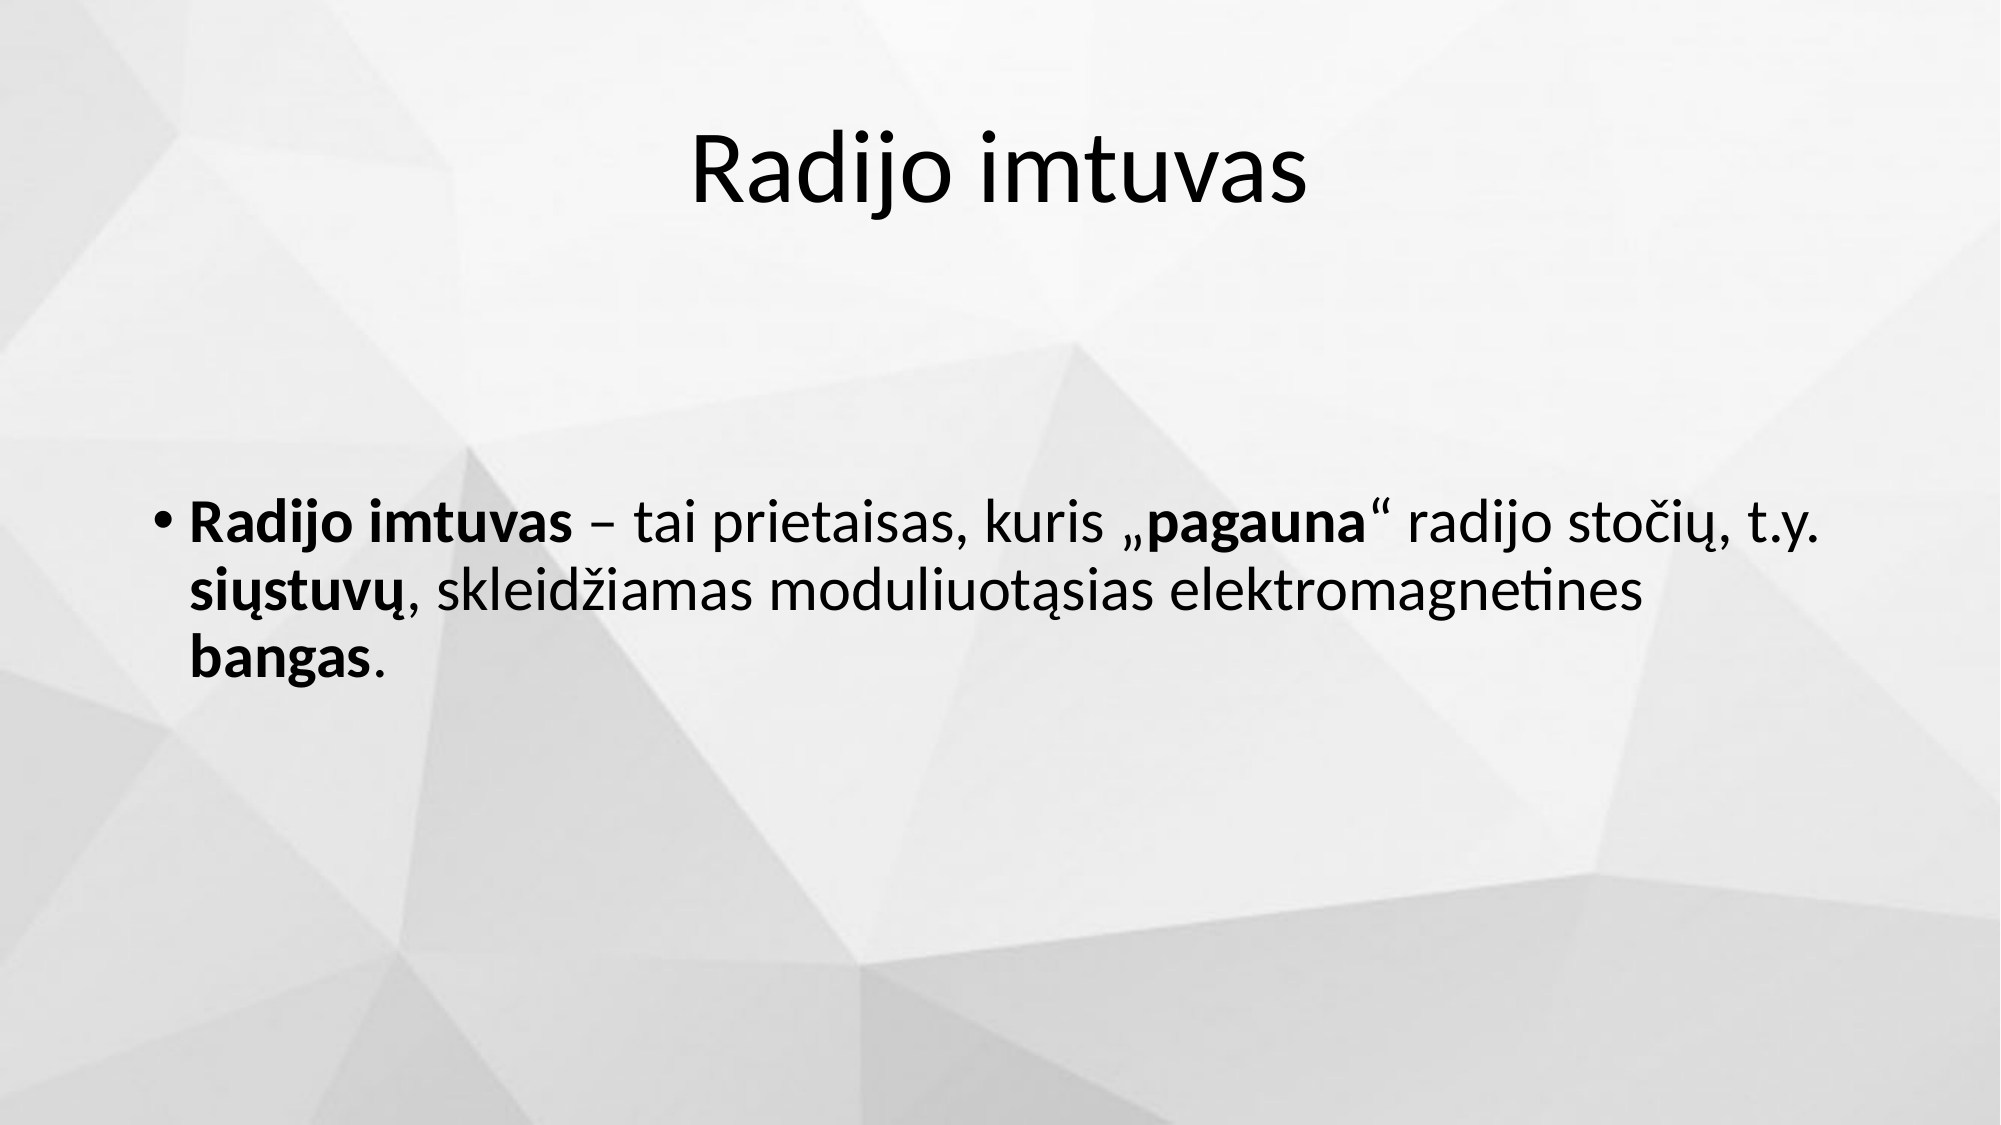

# Radijo imtuvas
Radijo imtuvas – tai prietaisas, kuris „pagauna“ radijo stočių, t.y. siųstuvų, skleidžiamas moduliuotąsias elektromagnetines bangas.